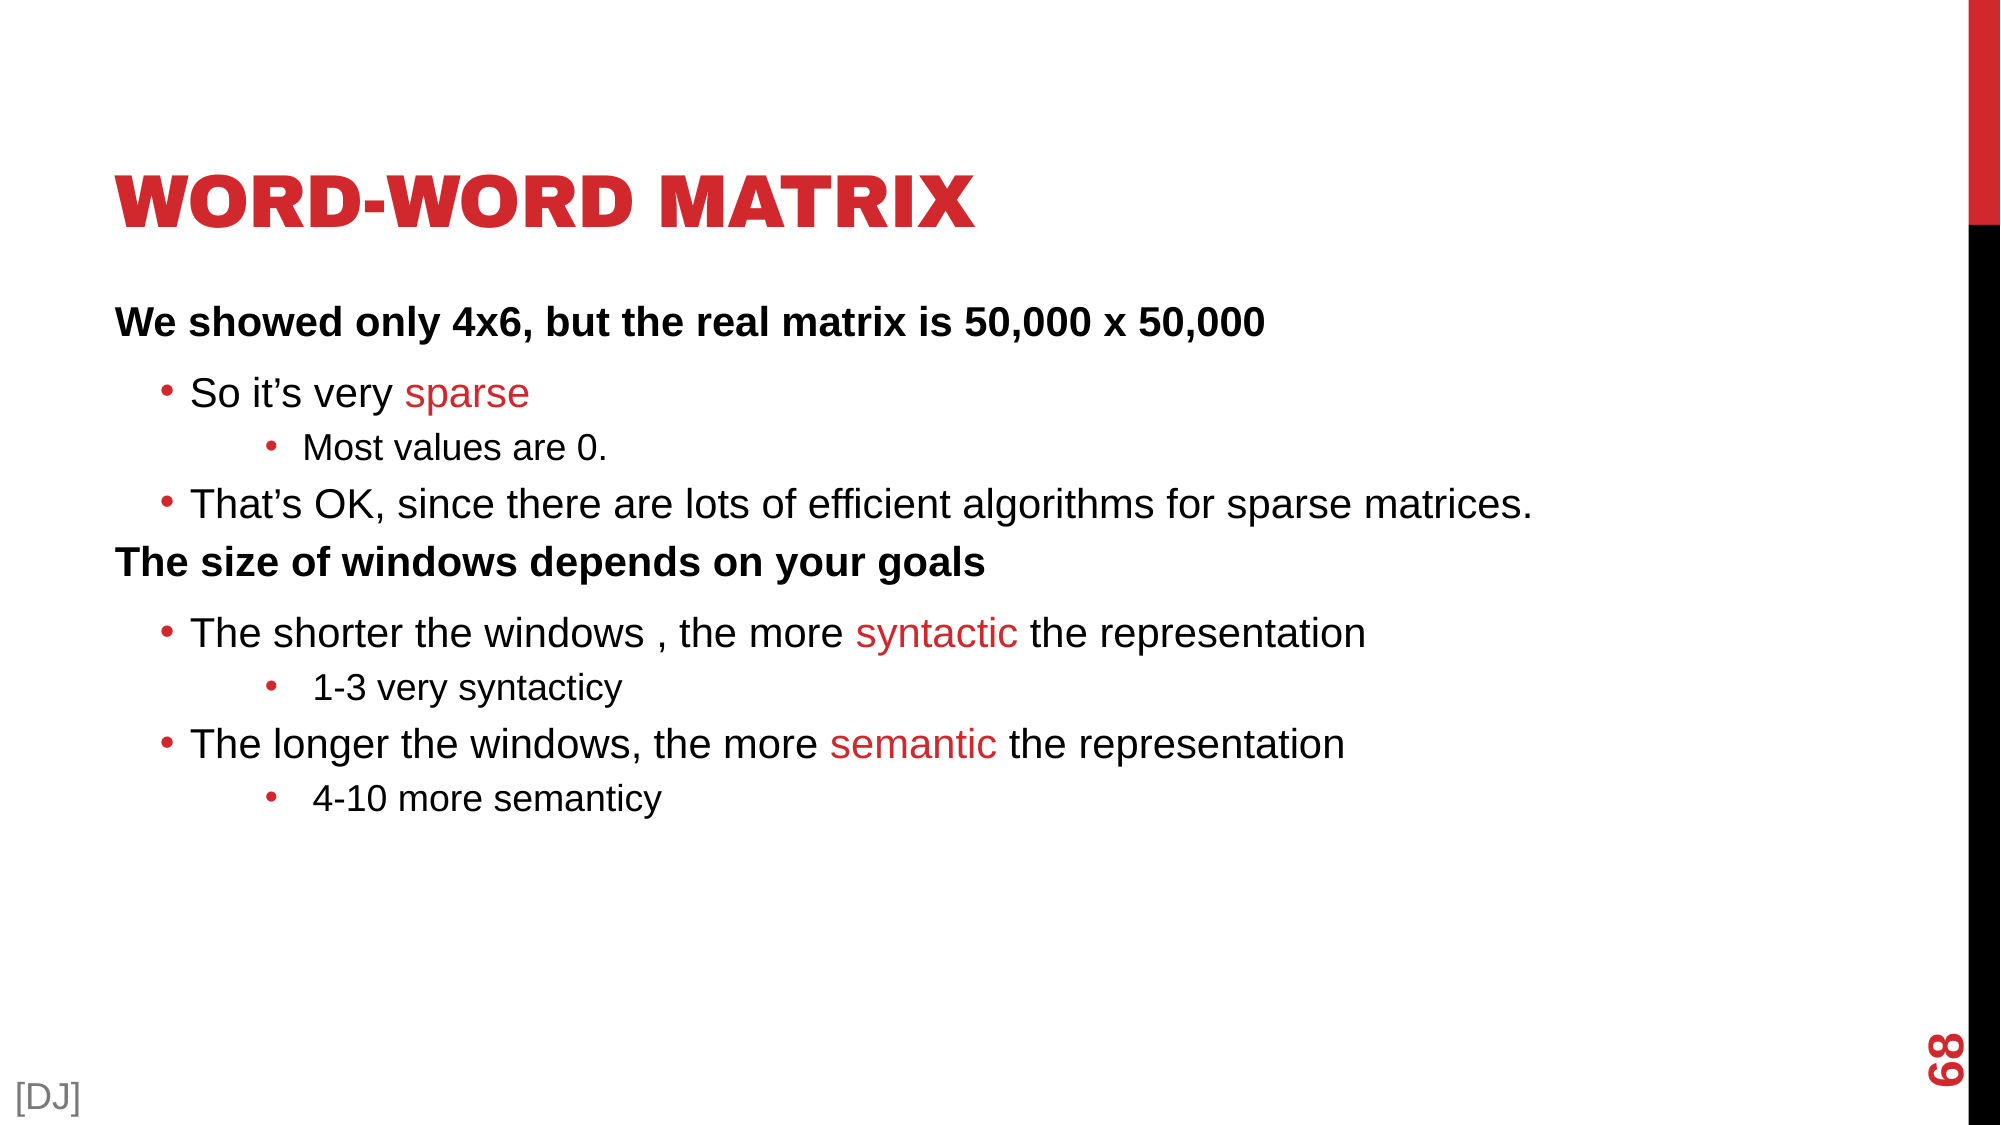

# Word-word matrix
We showed only 4x6, but the real matrix is 50,000 x 50,000
So it’s very sparse
Most values are 0.
That’s OK, since there are lots of efficient algorithms for sparse matrices.
The size of windows depends on your goals
The shorter the windows , the more syntactic the representation
 1-3 very syntacticy
The longer the windows, the more semantic the representation
 4-10 more semanticy
68
[DJ]